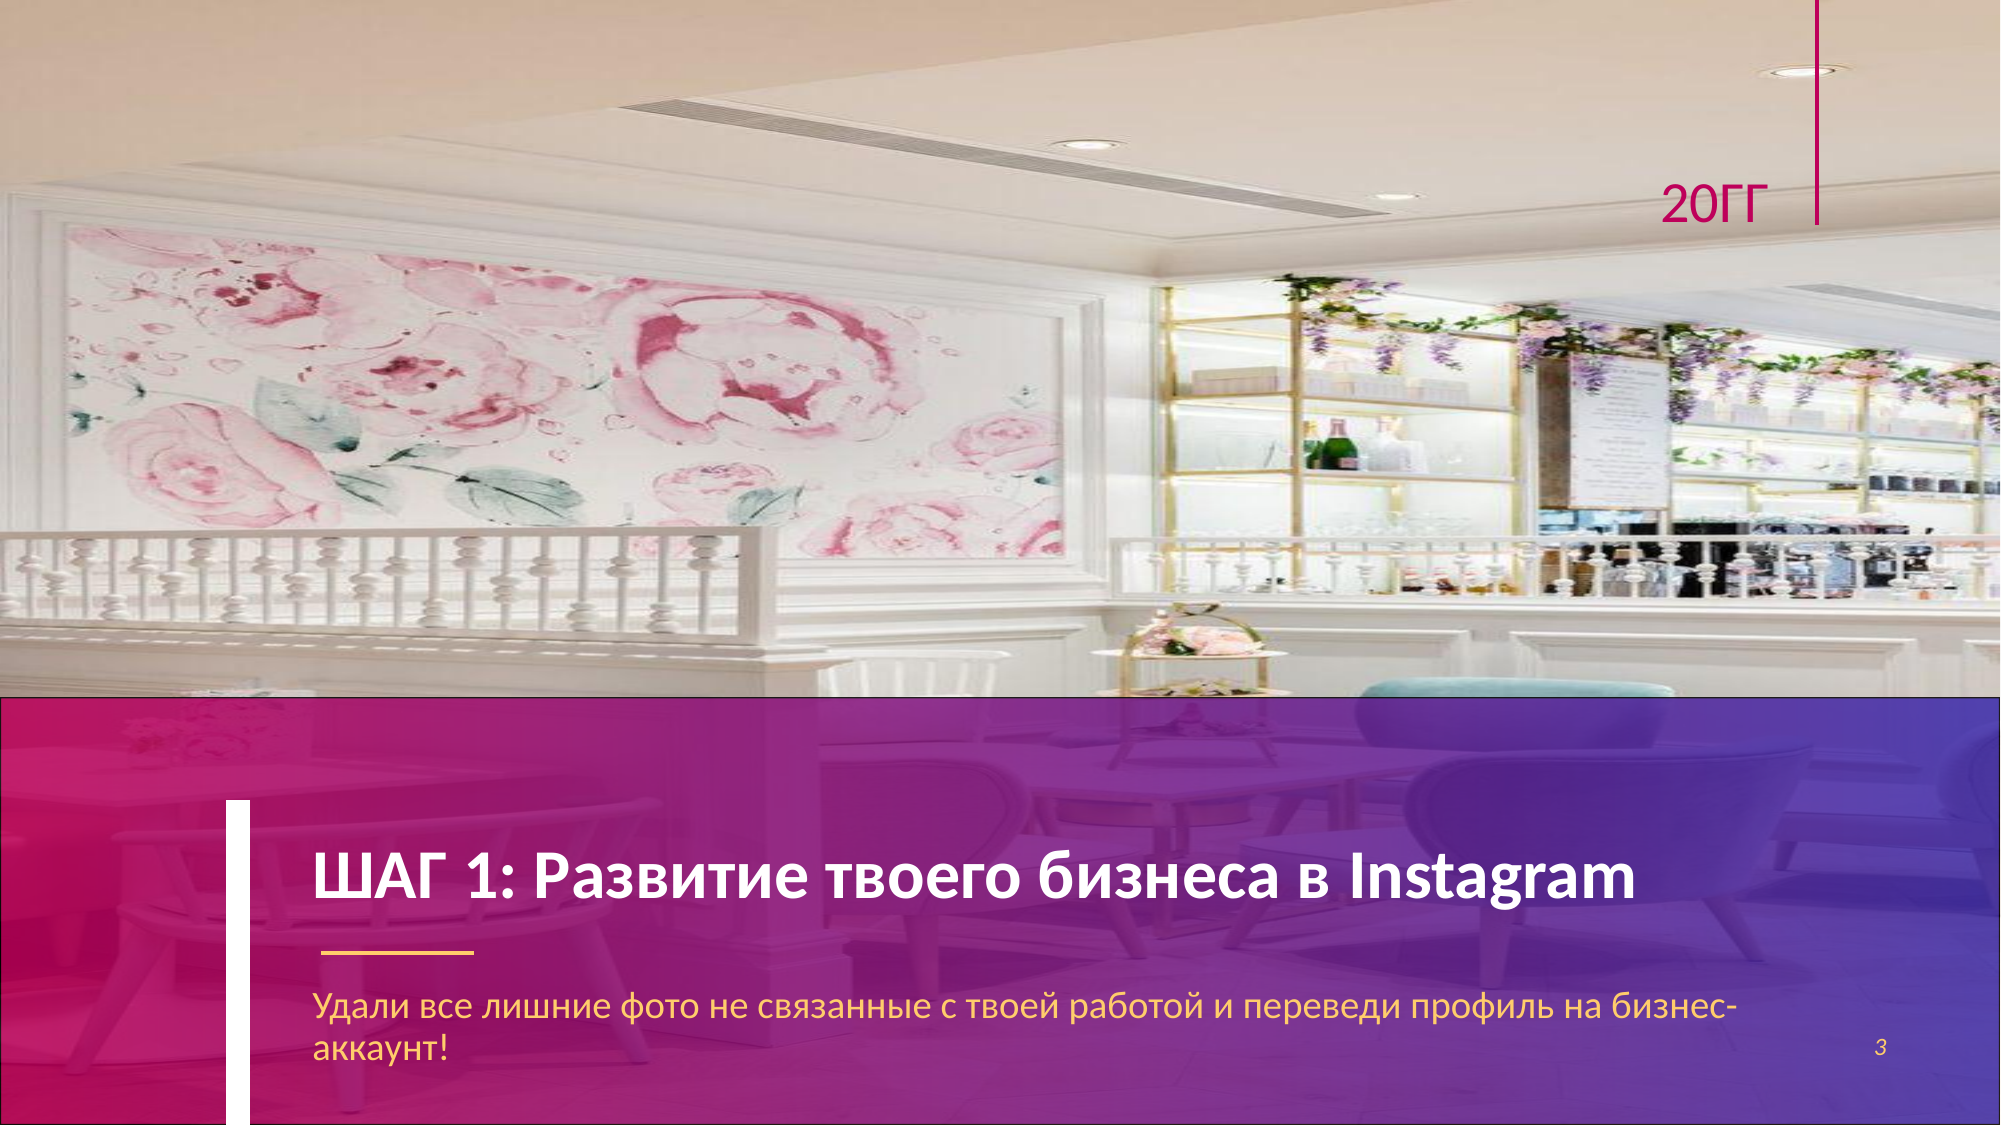

20ГГ
# ШАГ 1: Развитие твоего бизнеса в Instagram
Удали все лишние фото не связанные с твоей работой и переведи профиль на бизнес-аккаунт!

3